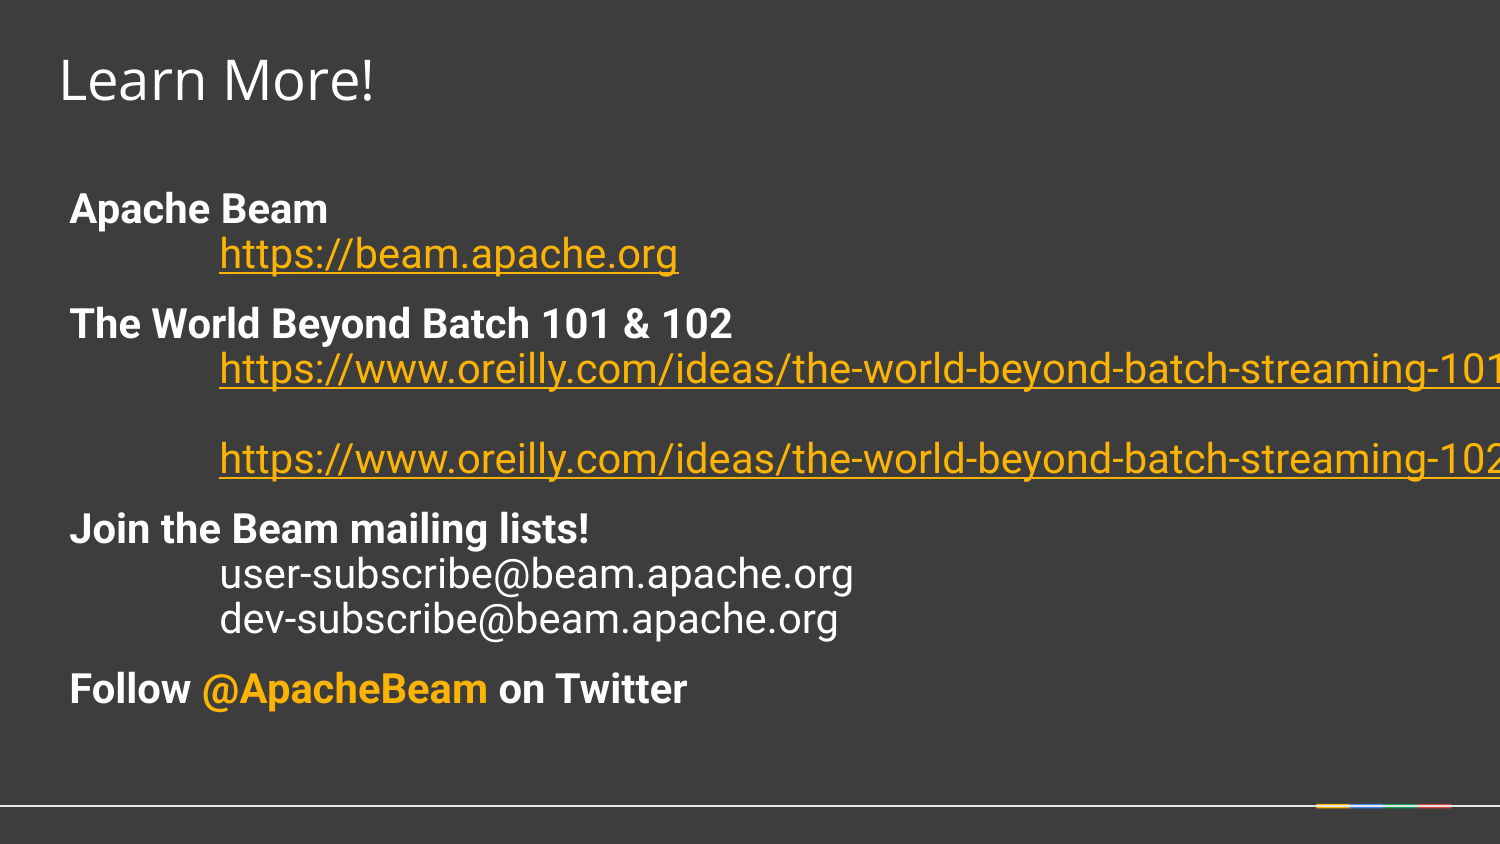

Learn More!
Apache Beam
	https://beam.apache.org
The World Beyond Batch 101 & 102
	https://www.oreilly.com/ideas/the-world-beyond-batch-streaming-101
	https://www.oreilly.com/ideas/the-world-beyond-batch-streaming-102
Join the Beam mailing lists!
	user-subscribe@beam.apache.org
	dev-subscribe@beam.apache.org
Follow @ApacheBeam on Twitter